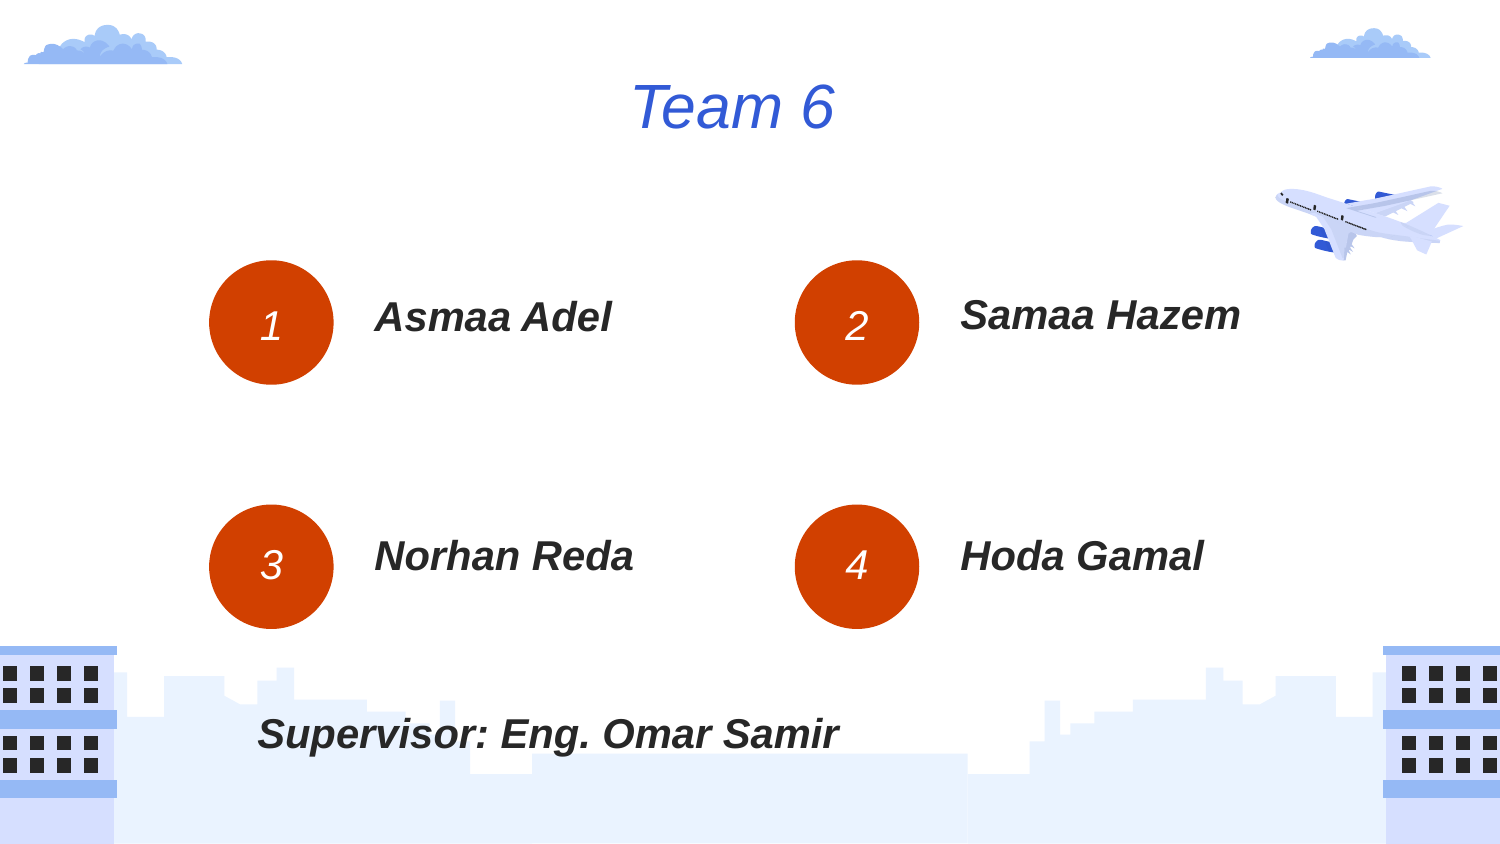

Team 6

1
2
Samaa Hazem
# Asmaa Adel

3
4
Norhan Reda
Hoda Gamal
Supervisor: Eng. Omar Samir